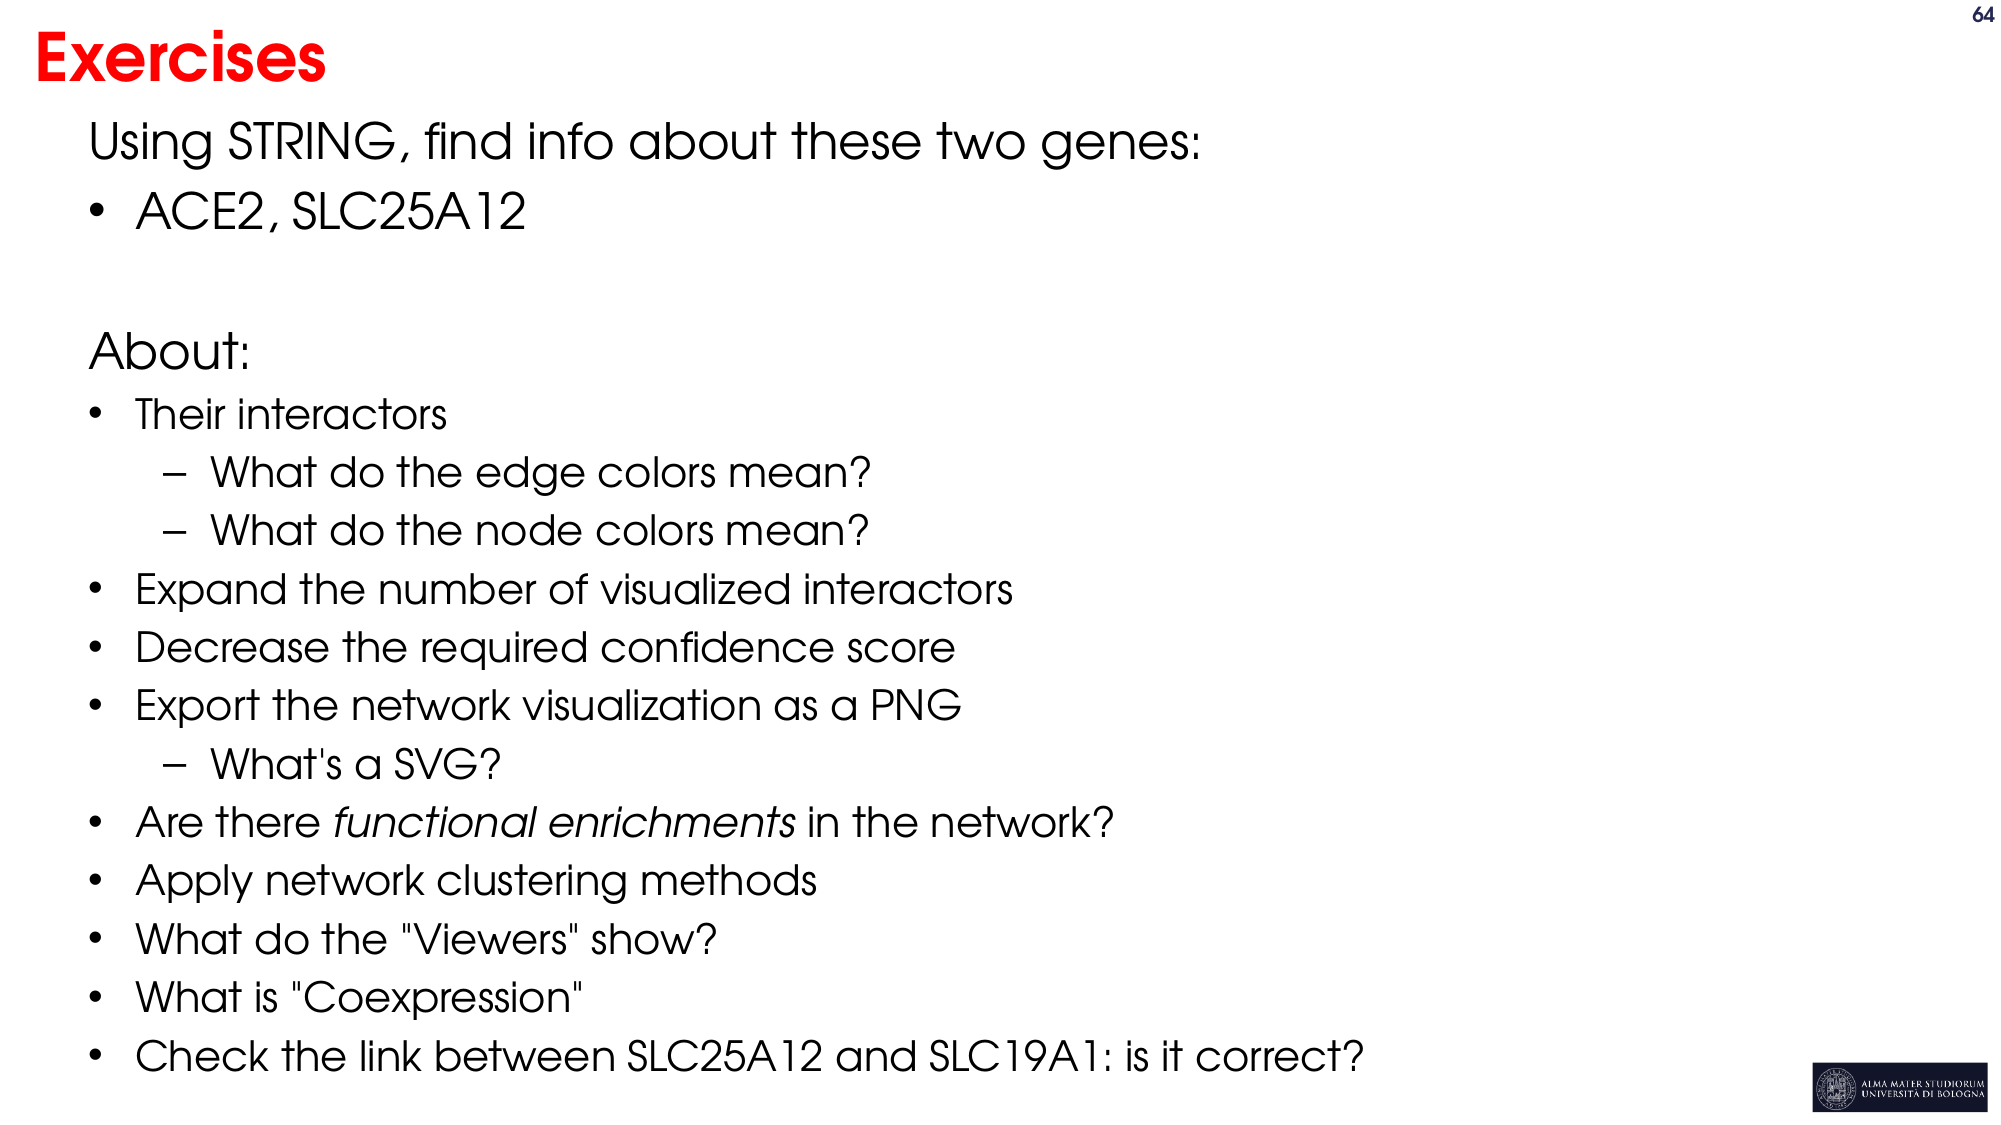

Exercises
Using STRING, find info about these two genes:
ACE2, SLC25A12

About:
Their interactors
What do the edge colors mean?
What do the node colors mean?
Expand the number of visualized interactors
Decrease the required confidence score
Export the network visualization as a PNG
What's a SVG?
Are there functional enrichments in the network?
Apply network clustering methods
What do the "Viewers" show?
What is "Coexpression"
Check the link between SLC25A12 and SLC19A1: is it correct?